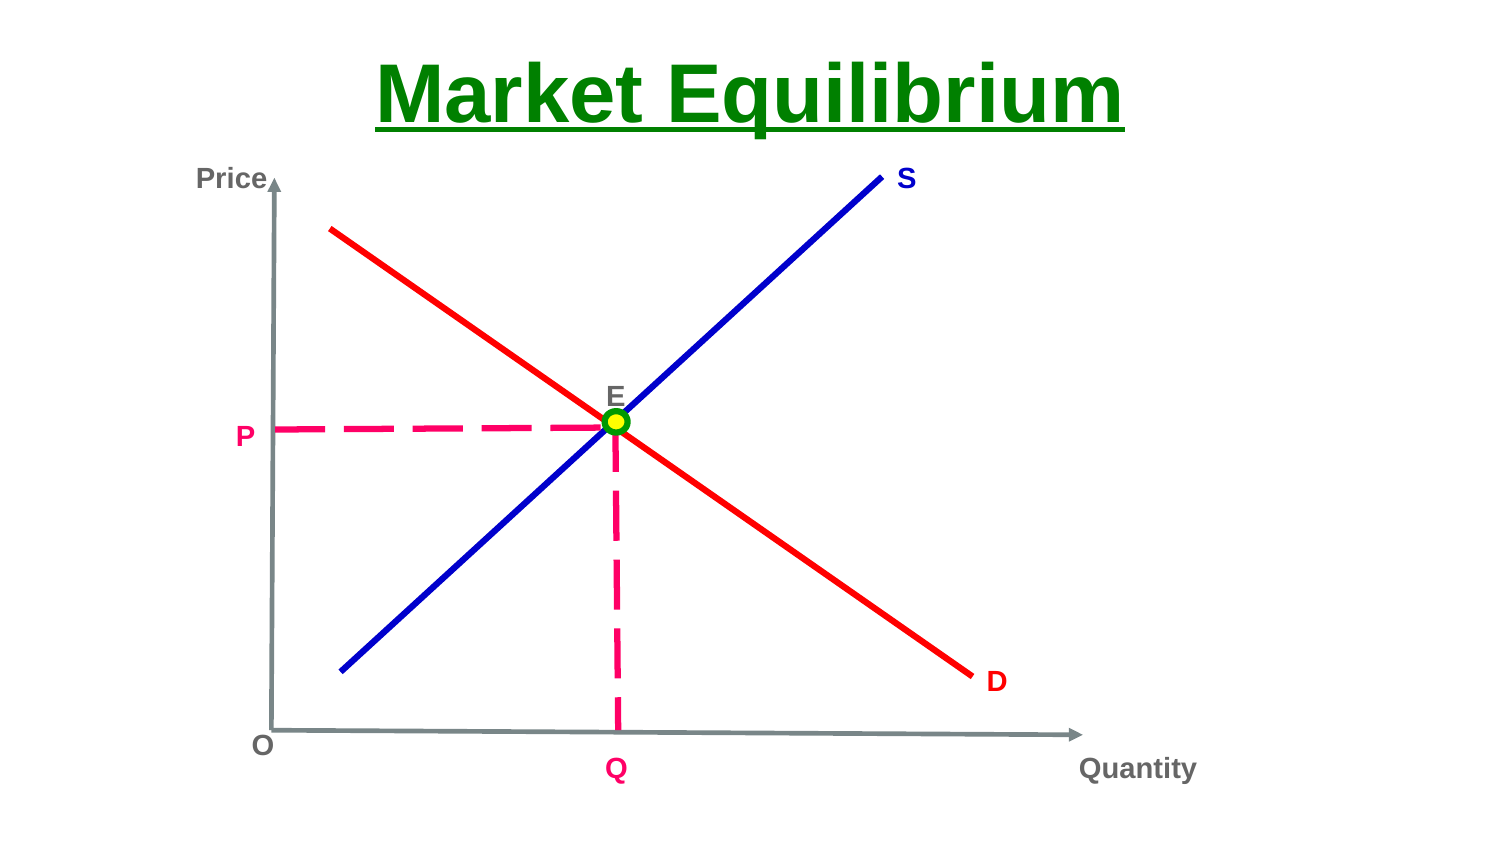

# Market Equilibrium
Price
S
E
P

D
O
Q
Quantity